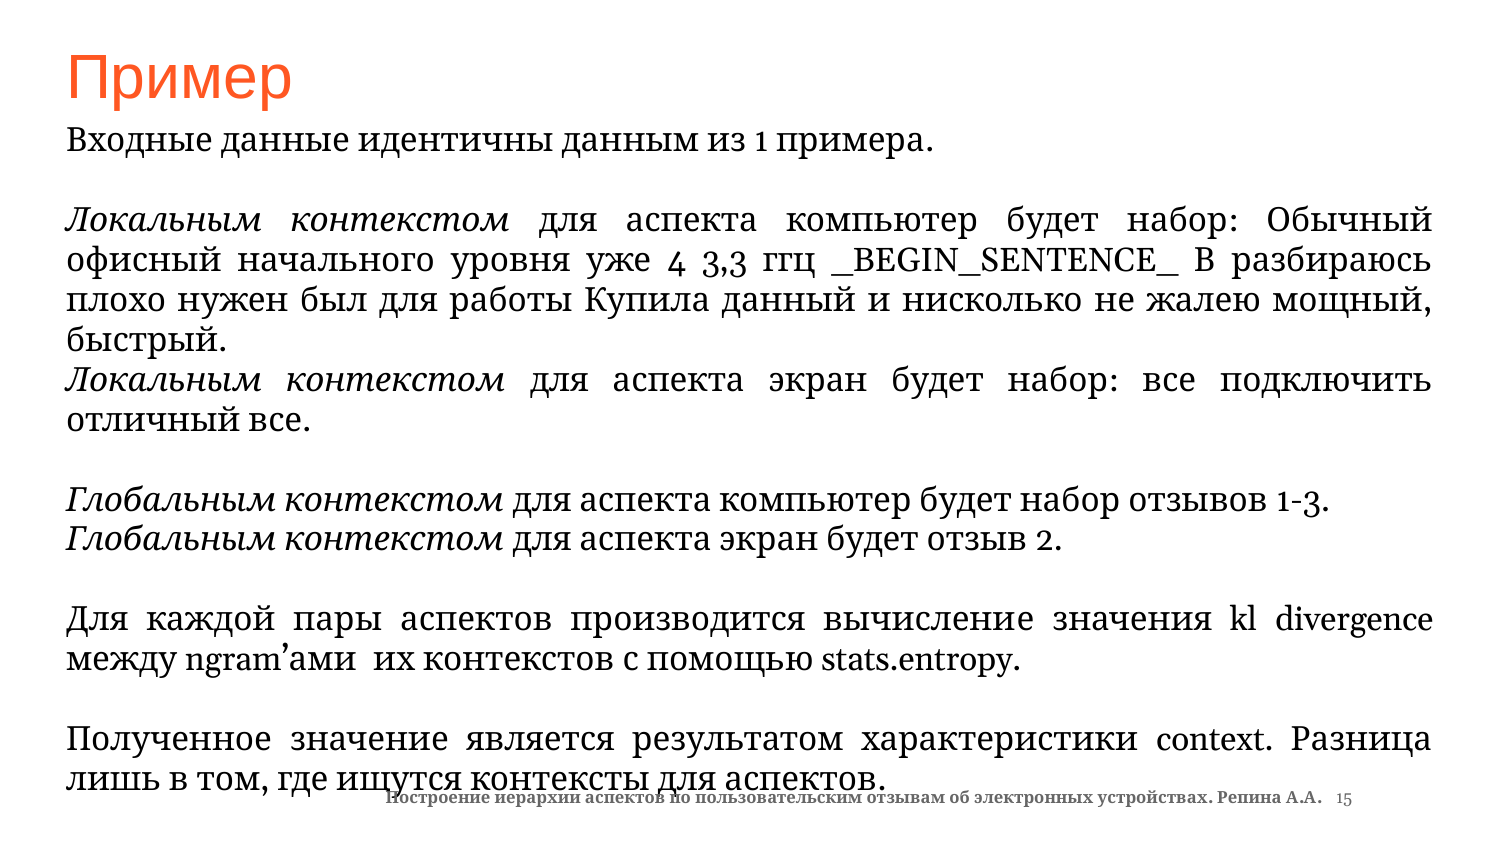

# Пример
Входные данные идентичны данным из 1 примера.

Локальным контекстом для аспекта компьютер будет набор: Обычный офисный начального уровня уже 4 3,3 ггц _BEGIN_SENTENCE_ В разбираюсь плохо нужен был для работы Купила данный и нисколько не жалею мощный, быстрый.
Локальным контекстом для аспекта экран будет набор: все подключить отличный все.

Глобальным контекстом для аспекта компьютер будет набор отзывов 1-3.
Глобальным контекстом для аспекта экран будет отзыв 2.

Для каждой пары аспектов производится вычисление значения kl divergence между ngram’ами  их контекстов с помощью stats.entropy.

Полученное значение является результатом характеристики context. Разница лишь в том, где ищутся контексты для аспектов.

Построение иерархии аспектов по пользовательским отзывам об электронных устройствах. Репина А.А.   15